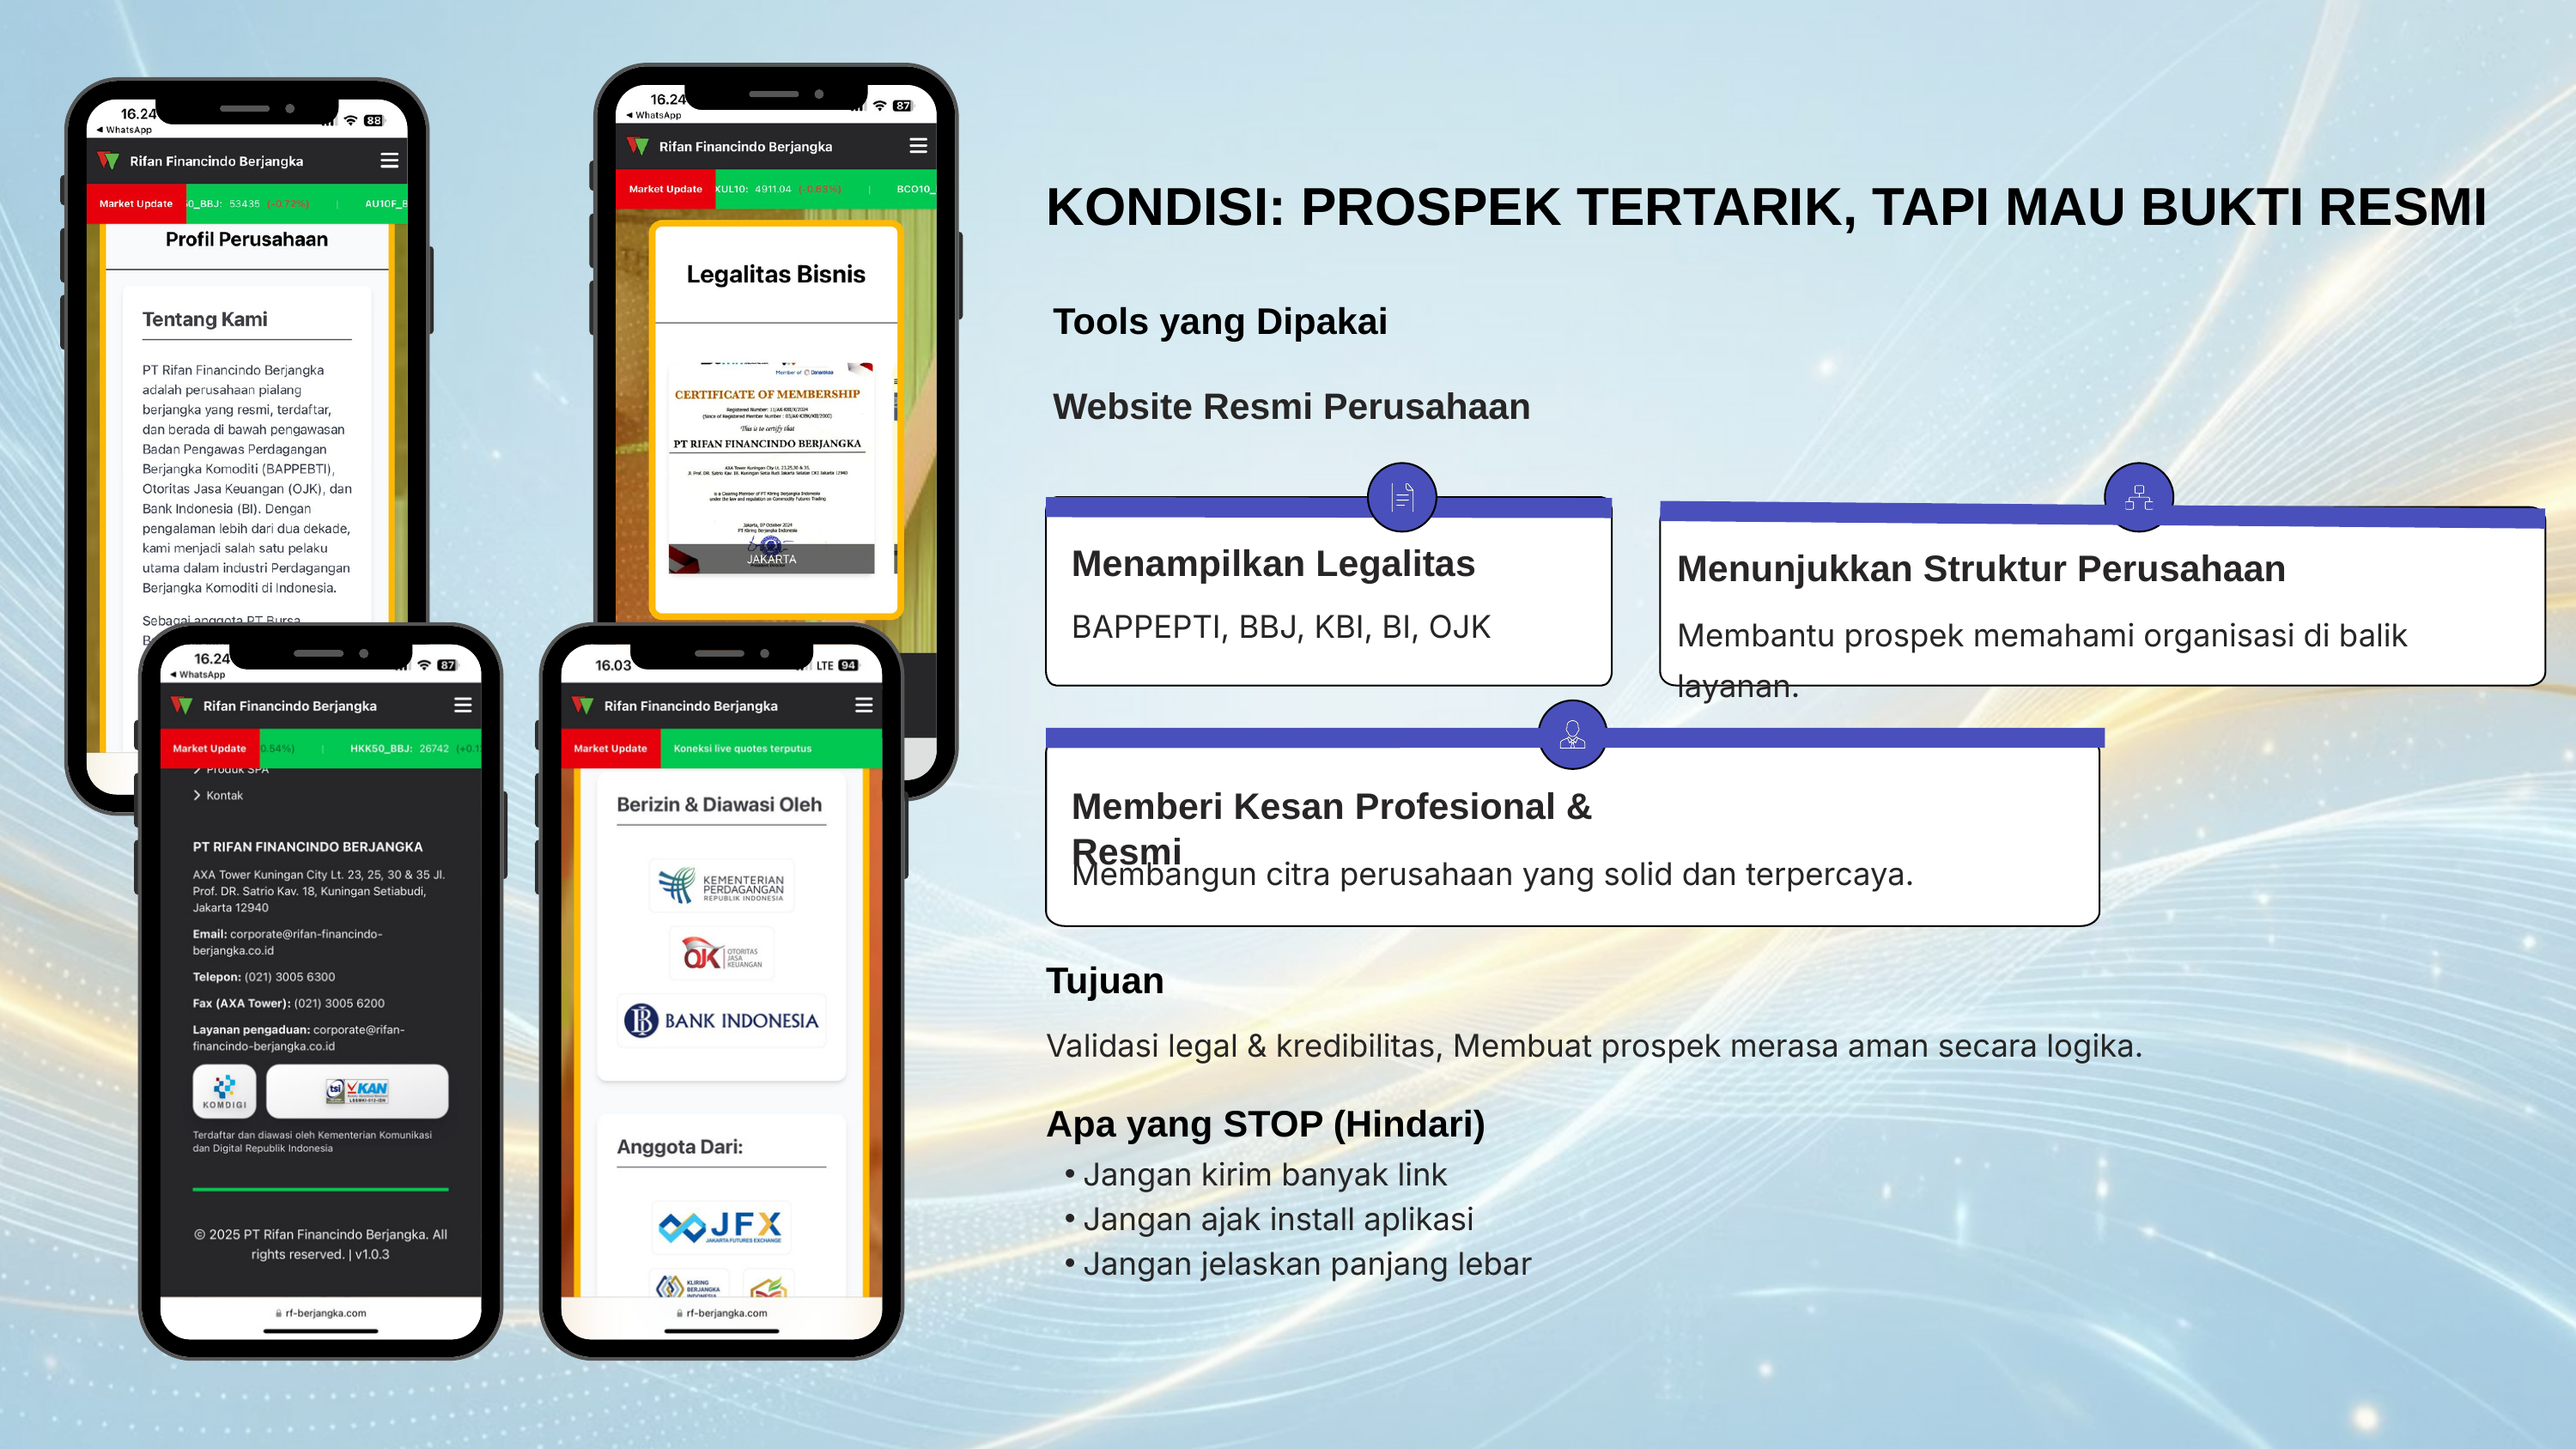

KONDISI: PROSPEK TERTARIK, TAPI MAU BUKTI RESMI
Tools yang Dipakai
Website Resmi Perusahaan

Menampilkan Legalitas
Menunjukkan Struktur Perusahaan
BAPPEPTI, BBJ, KBI, BI, OJK
Membantu prospek memahami organisasi di balik layanan.

Memberi Kesan Profesional & Resmi
Membangun citra perusahaan yang solid dan terpercaya.
Tujuan
Validasi legal & kredibilitas, Membuat prospek merasa aman secara logika.
Apa yang STOP (Hindari)
Jangan kirim banyak link
Jangan ajak install aplikasi
Jangan jelaskan panjang lebar